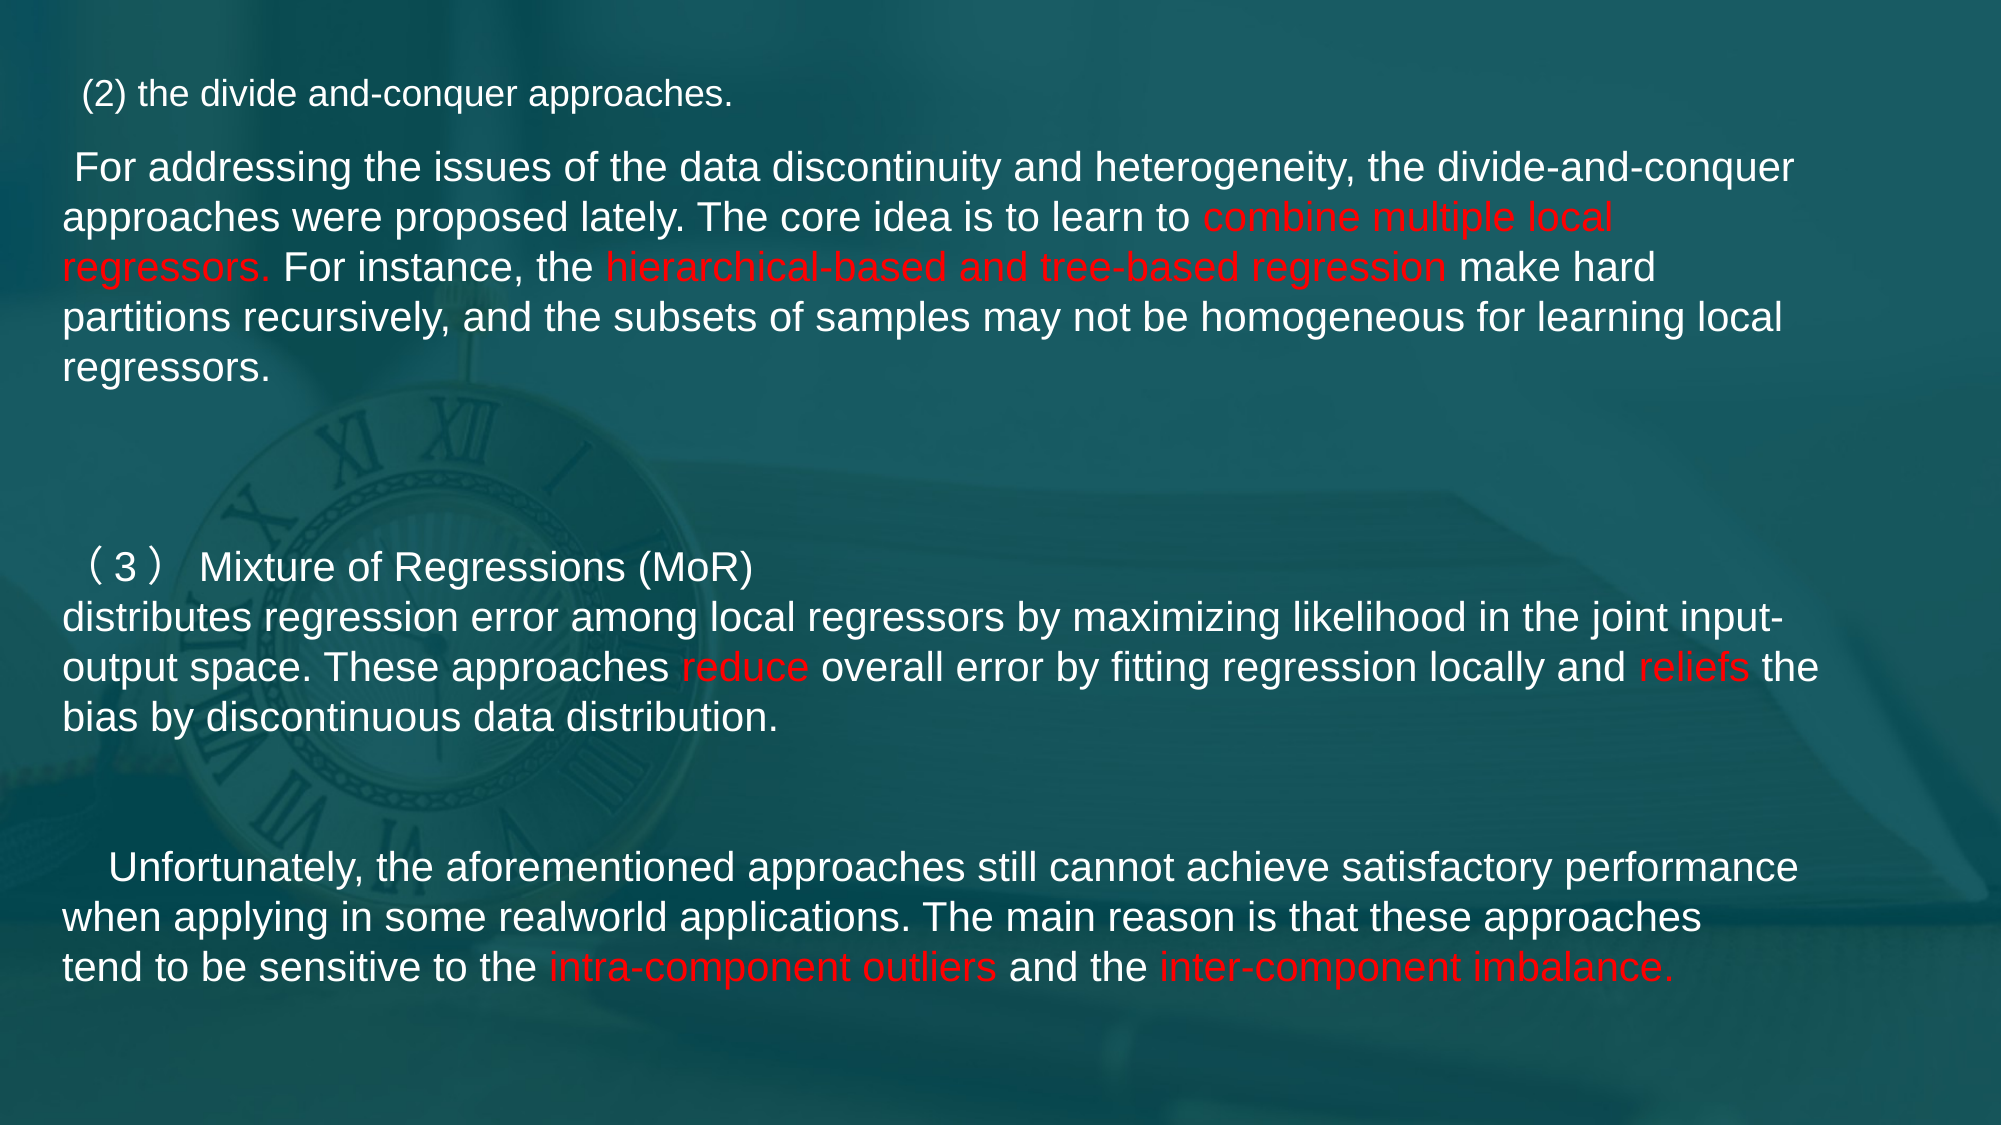

(2) the divide and-conquer approaches.
 For addressing the issues of the data discontinuity and heterogeneity, the divide-and-conquer approaches were proposed lately. The core idea is to learn to combine multiple local regressors. For instance, the hierarchical-based and tree-based regression make hard partitions recursively, and the subsets of samples may not be homogeneous for learning local regressors.

（3）Mixture of Regressions (MoR)
distributes regression error among local regressors by maximizing likelihood in the joint input-output space. These approaches reduce overall error by fitting regression locally and reliefs the bias by discontinuous data distribution.

    Unfortunately, the aforementioned approaches still cannot achieve satisfactory performance when applying in some realworld applications. The main reason is that these approaches
tend to be sensitive to the intra-component outliers and the inter-component imbalance.